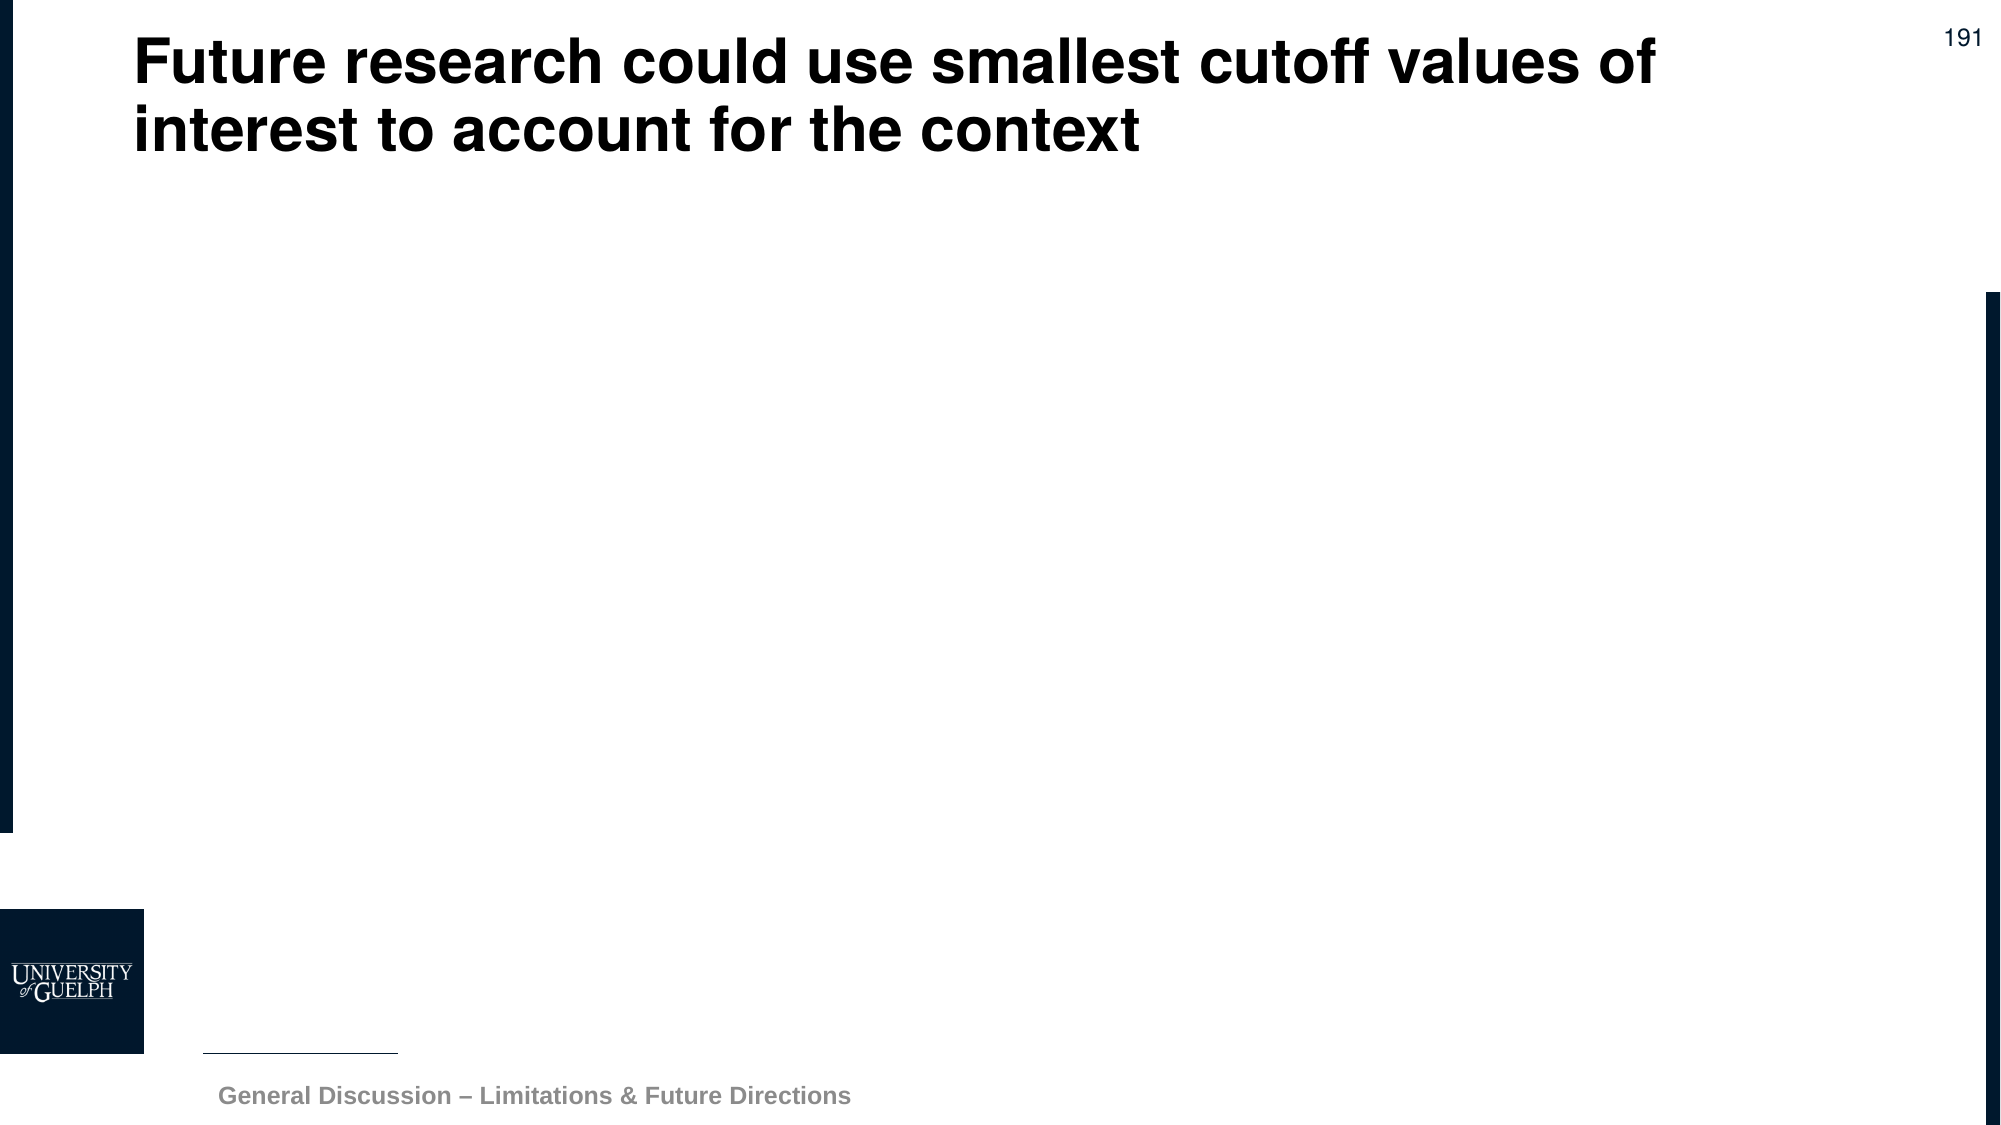

# Future research could use smallest cutoff values of interest to account for the context
General Discussion – Limitations & Future Directions